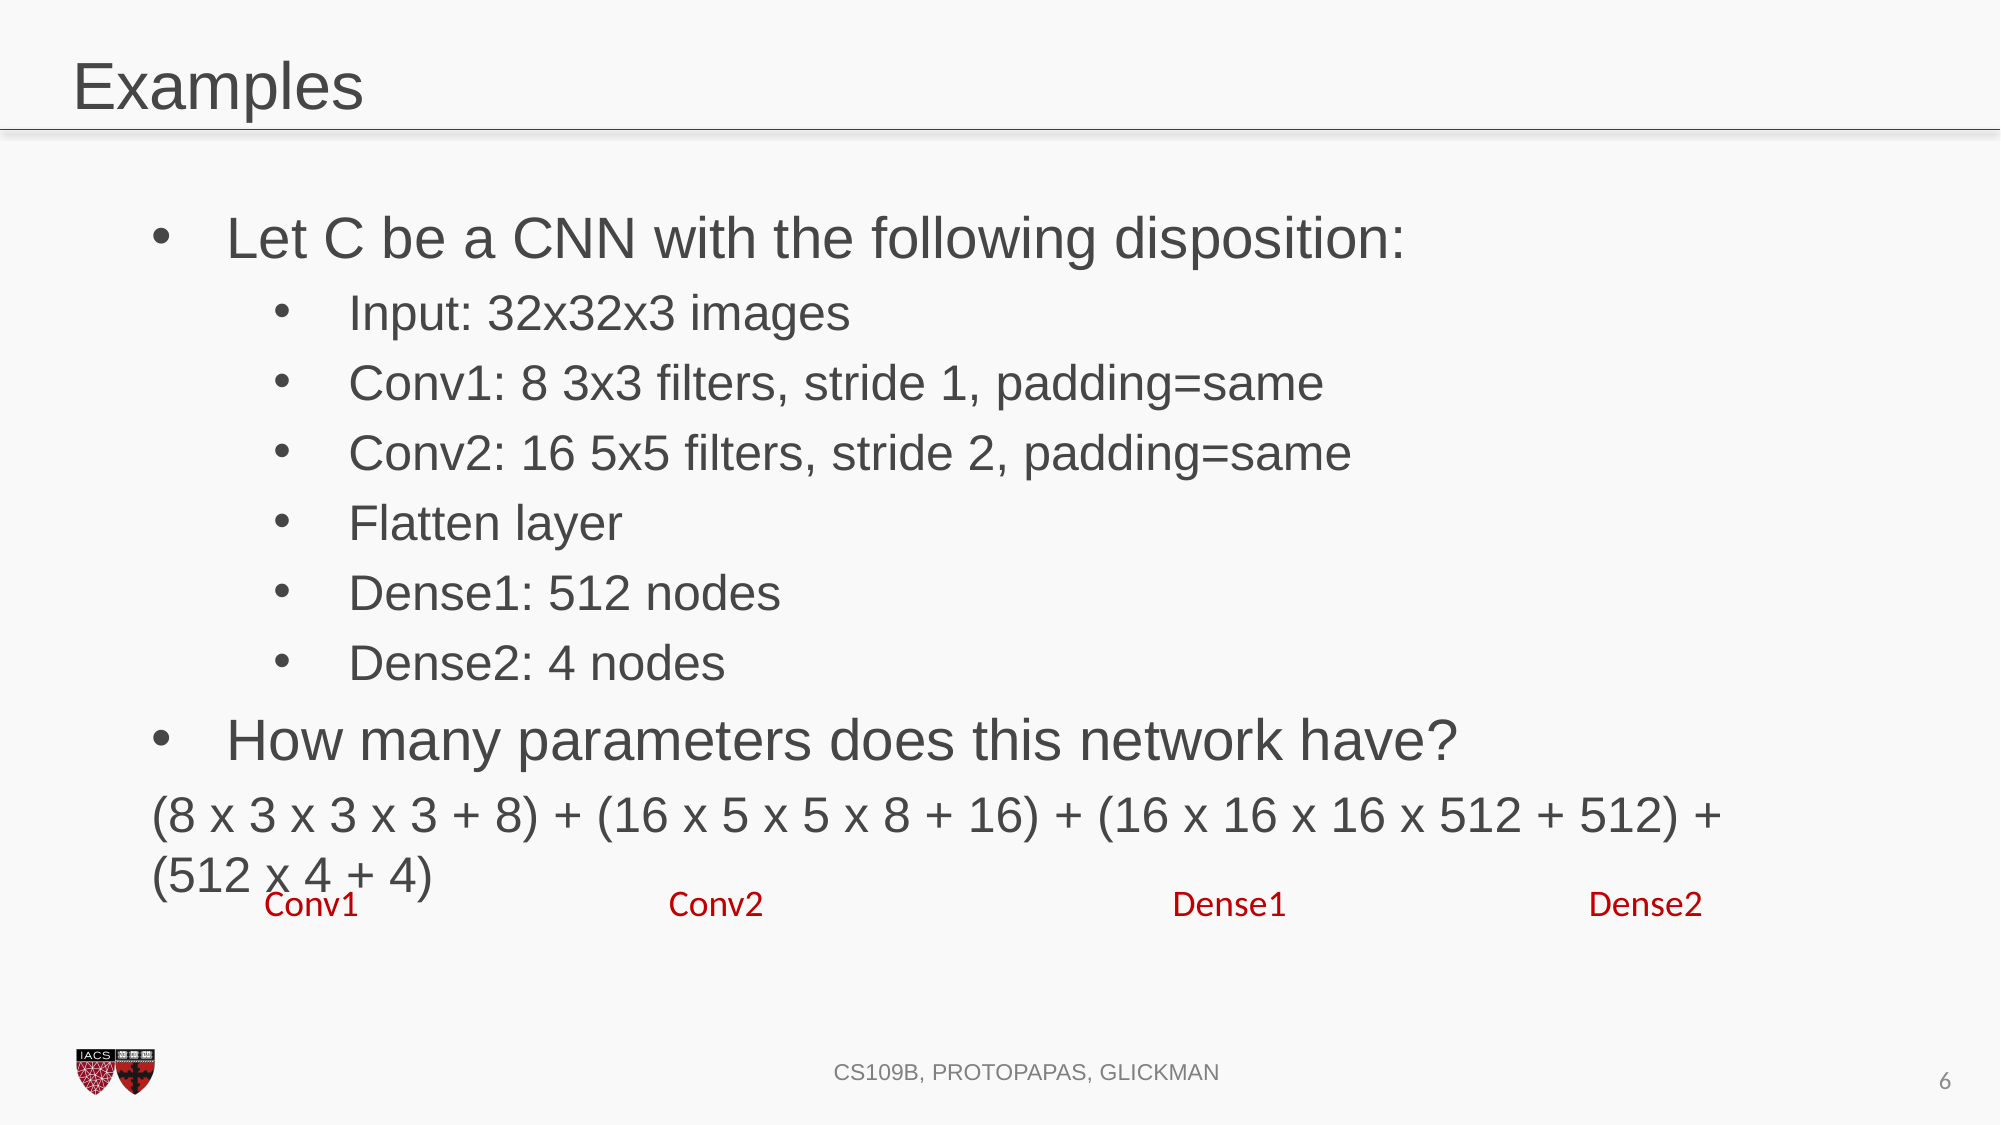

# Examples
Let C be a CNN with the following disposition:
Input: 32x32x3 images
Conv1: 8 3x3 filters, stride 1, padding=same
Conv2: 16 5x5 filters, stride 2, padding=same
Flatten layer
Dense1: 512 nodes
Dense2: 4 nodes
How many parameters does this network have?
(8 x 3 x 3 x 3 + 8) + (16 x 5 x 5 x 8 + 16) + (16 x 16 x 16 x 512 + 512) + (512 x 4 + 4)

Conv1
Conv2
Dense1
Dense2
6